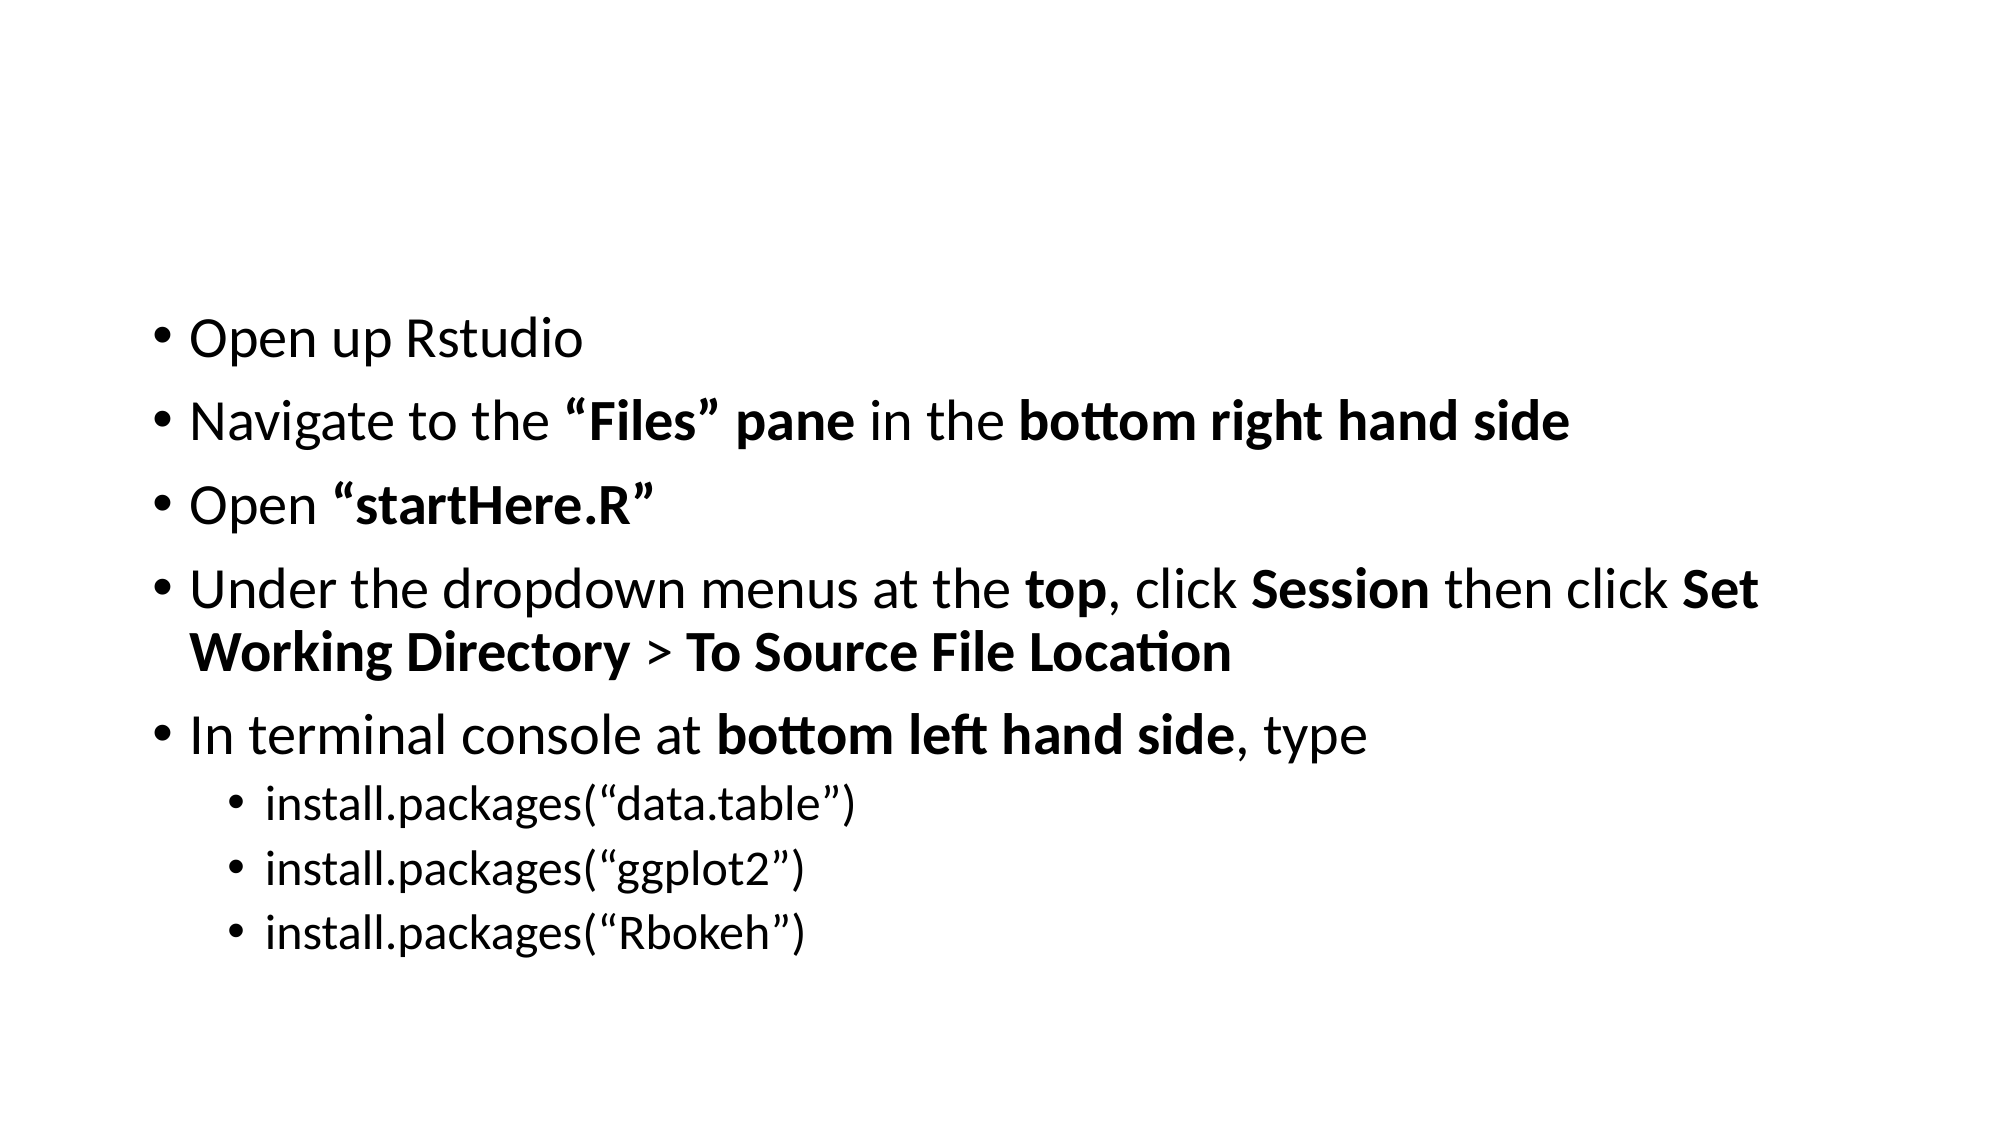

#
Open up Rstudio
Navigate to the “Files” pane in the bottom right hand side
Open “startHere.R”
Under the dropdown menus at the top, click Session then click Set Working Directory > To Source File Location
In terminal console at bottom left hand side, type
install.packages(“data.table”)
install.packages(“ggplot2”)
install.packages(“Rbokeh”)